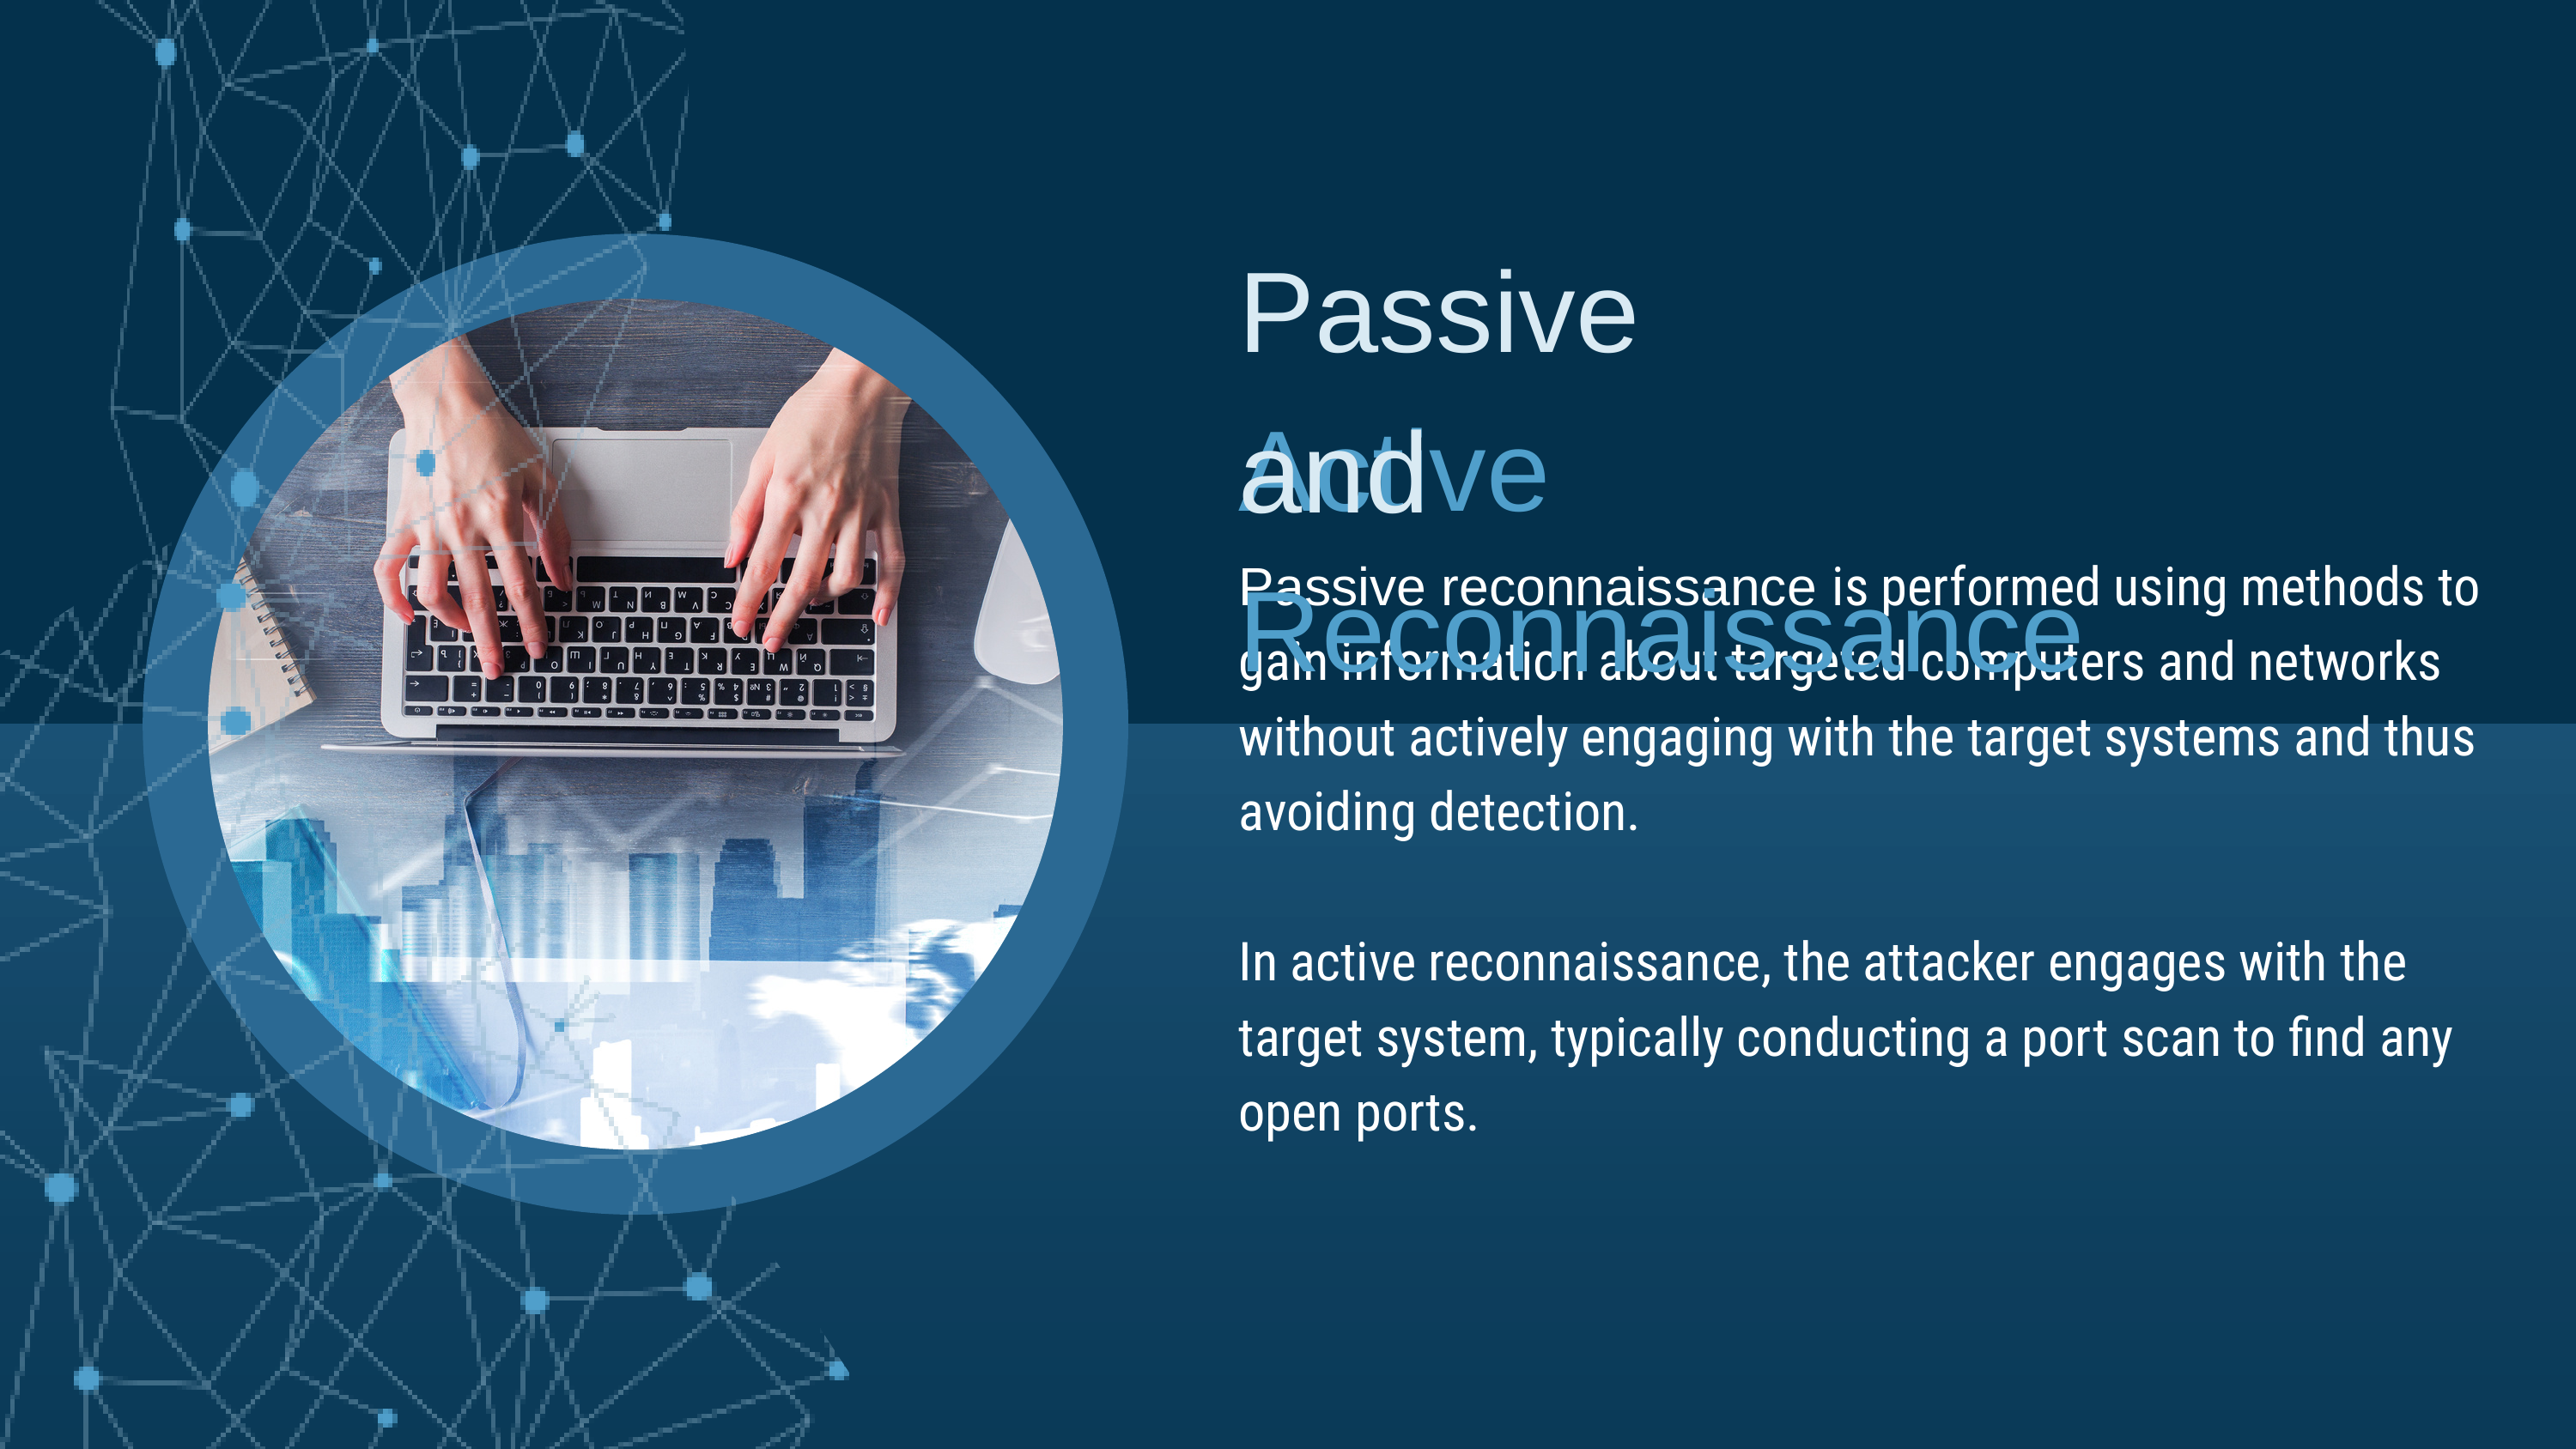

Passive and

Active Reconnaissance
Passive reconnaissance is performed using methods to gain information about targeted computers and networks without actively engaging with the target systems and thus avoiding detection.

In active reconnaissance, the attacker engages with the target system, typically conducting a port scan to find any open ports.